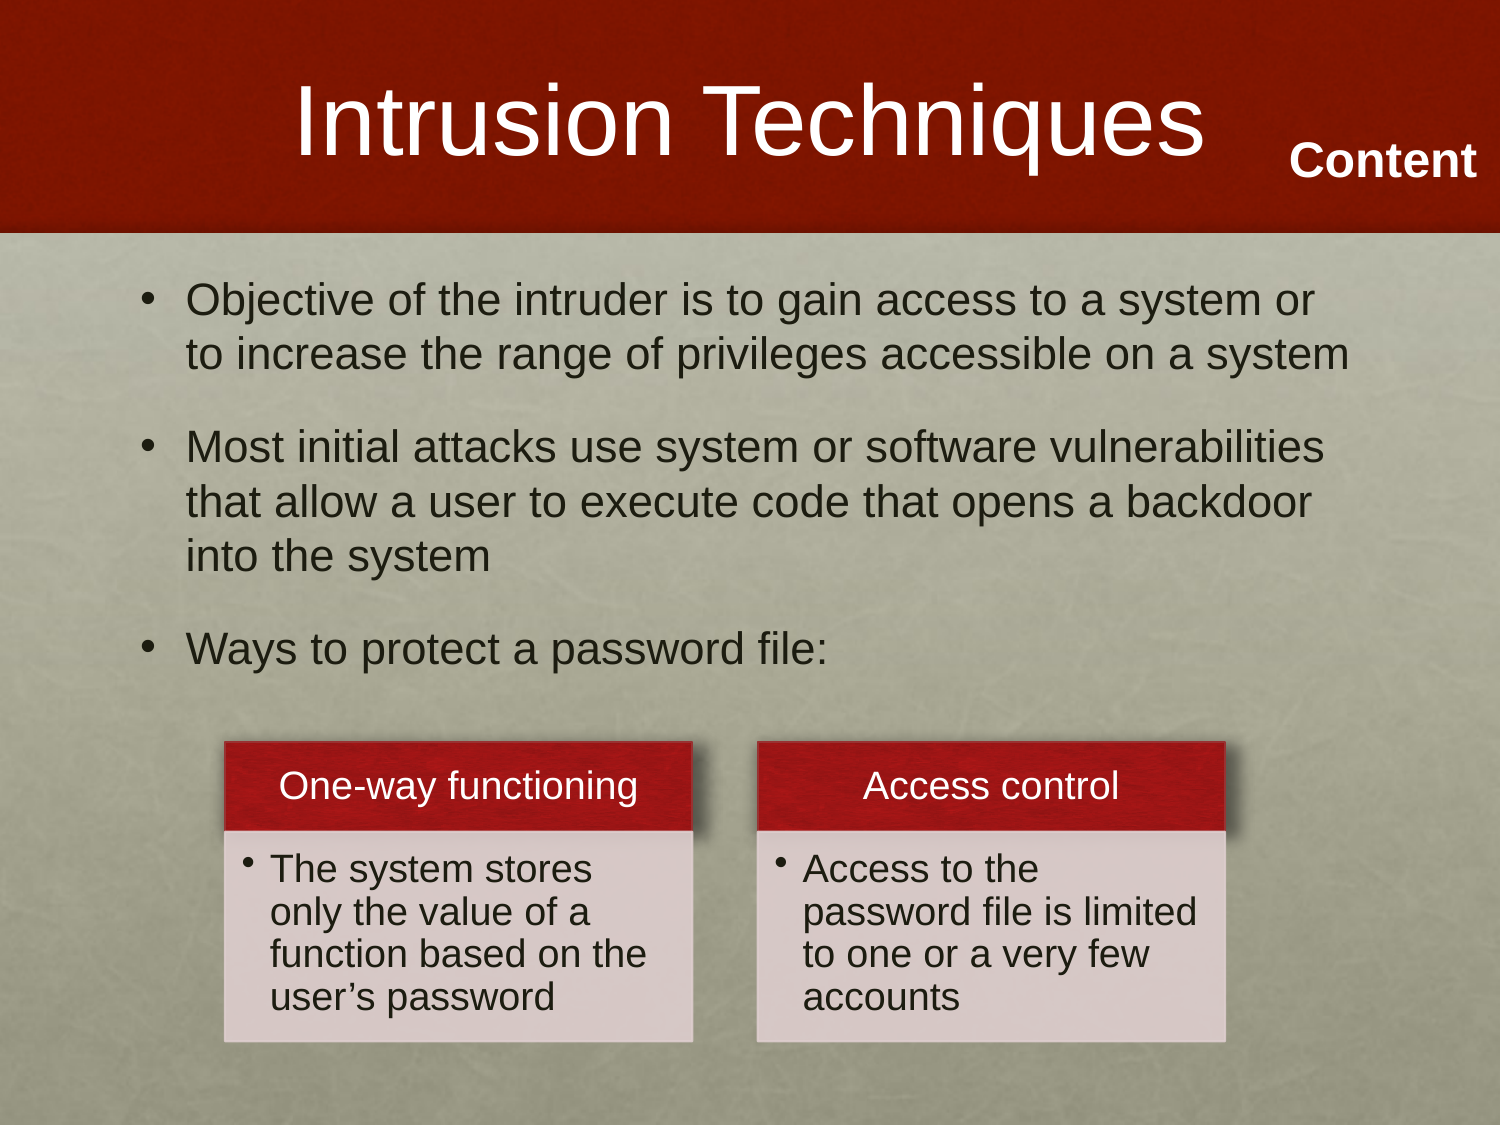

# Intrusion Techniques
Objective of the intruder is to gain access to a system or to increase the range of privileges accessible on a system
Most initial attacks use system or software vulnerabilities that allow a user to execute code that opens a backdoor into the system
Ways to protect a password file:
One-way functioning
The system stores only the value of a function based on the user’s password
Access control
Access to the password file is limited to one or a very few accounts